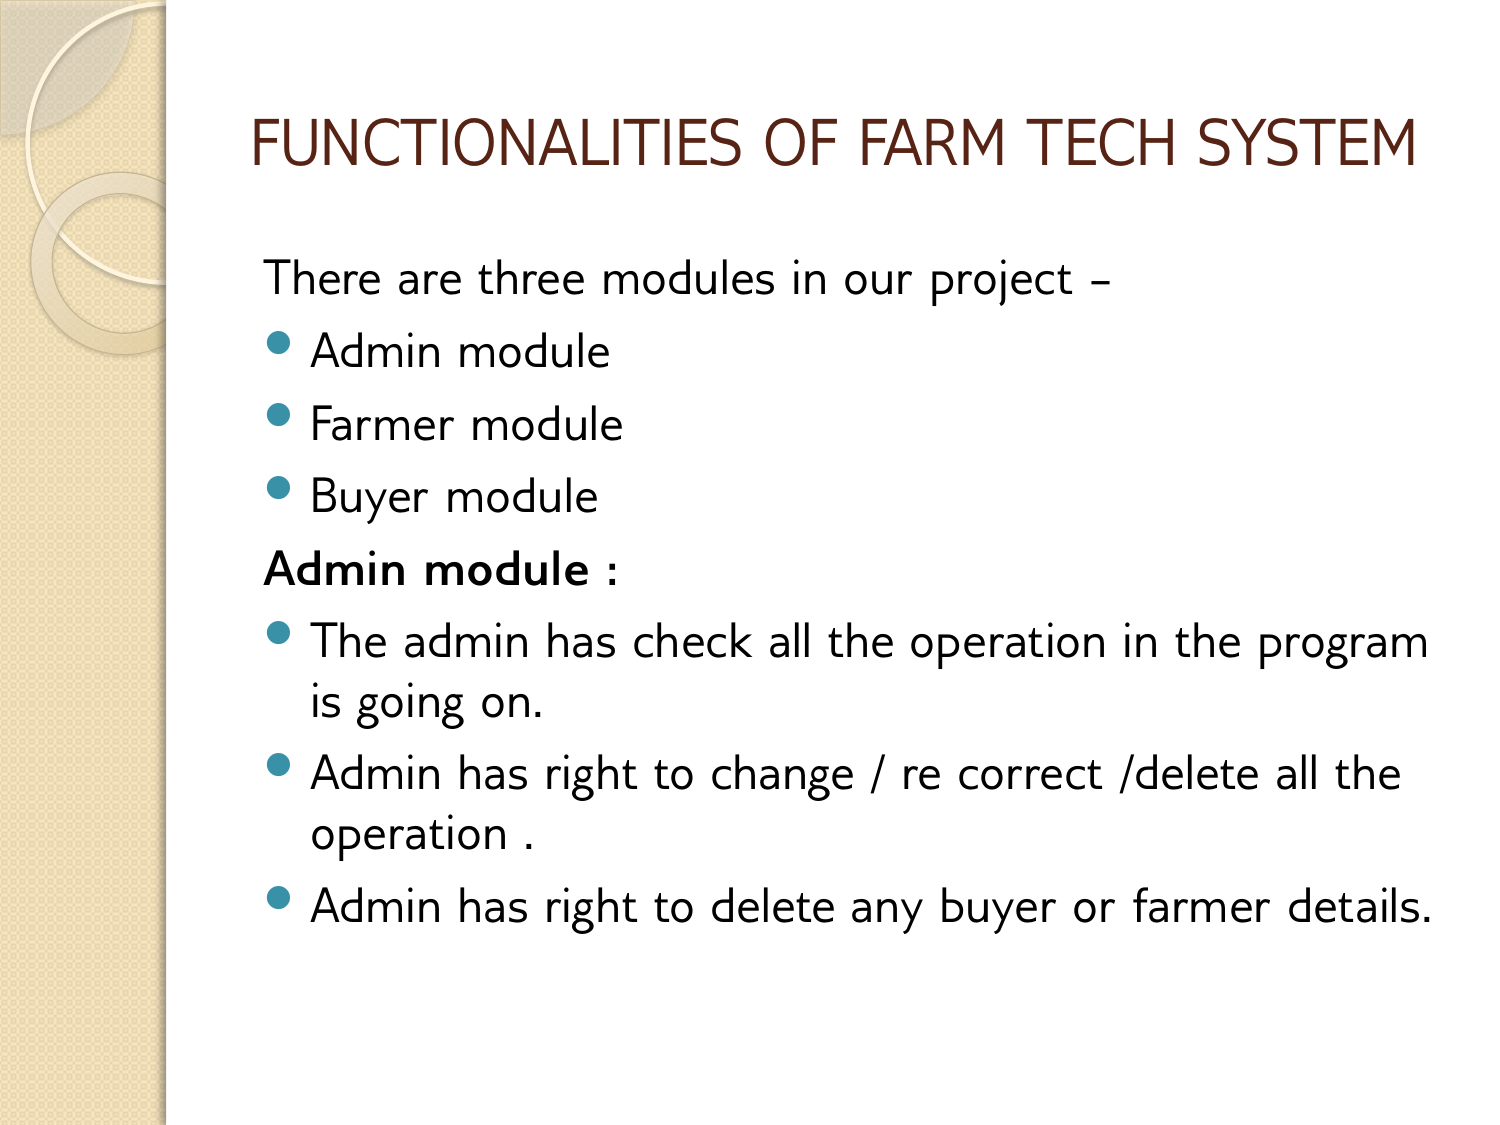

# FUNCTIONALITIES OF FARM TECH SYSTEM
There are three modules in our project –
Admin module
Farmer module
Buyer module
Admin module :
The admin has check all the operation in the program is going on.
Admin has right to change / re correct /delete all the operation .
Admin has right to delete any buyer or farmer details.